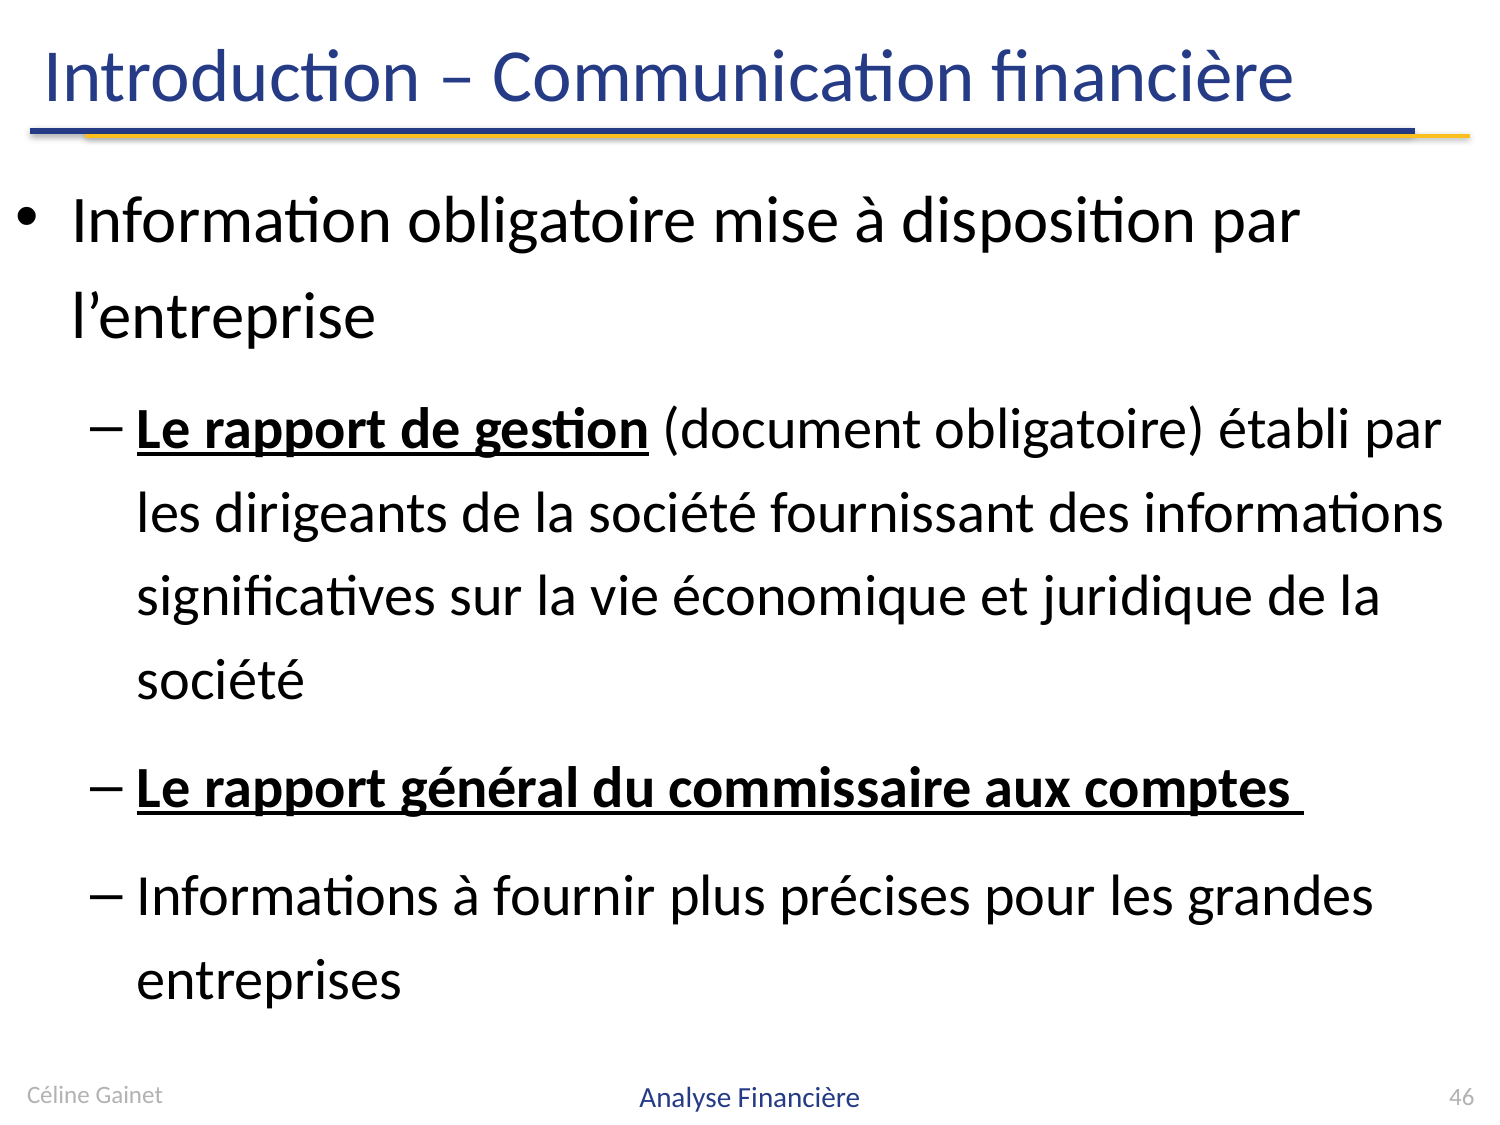

# Introduction – Communication financière
Information obligatoire mise à disposition par l’entreprise
Le rapport de gestion (document obligatoire) établi par les dirigeants de la société fournissant des informations significatives sur la vie économique et juridique de la société
Le rapport général du commissaire aux comptes
Informations à fournir plus précises pour les grandes entreprises
Céline Gainet
Analyse Financière
46